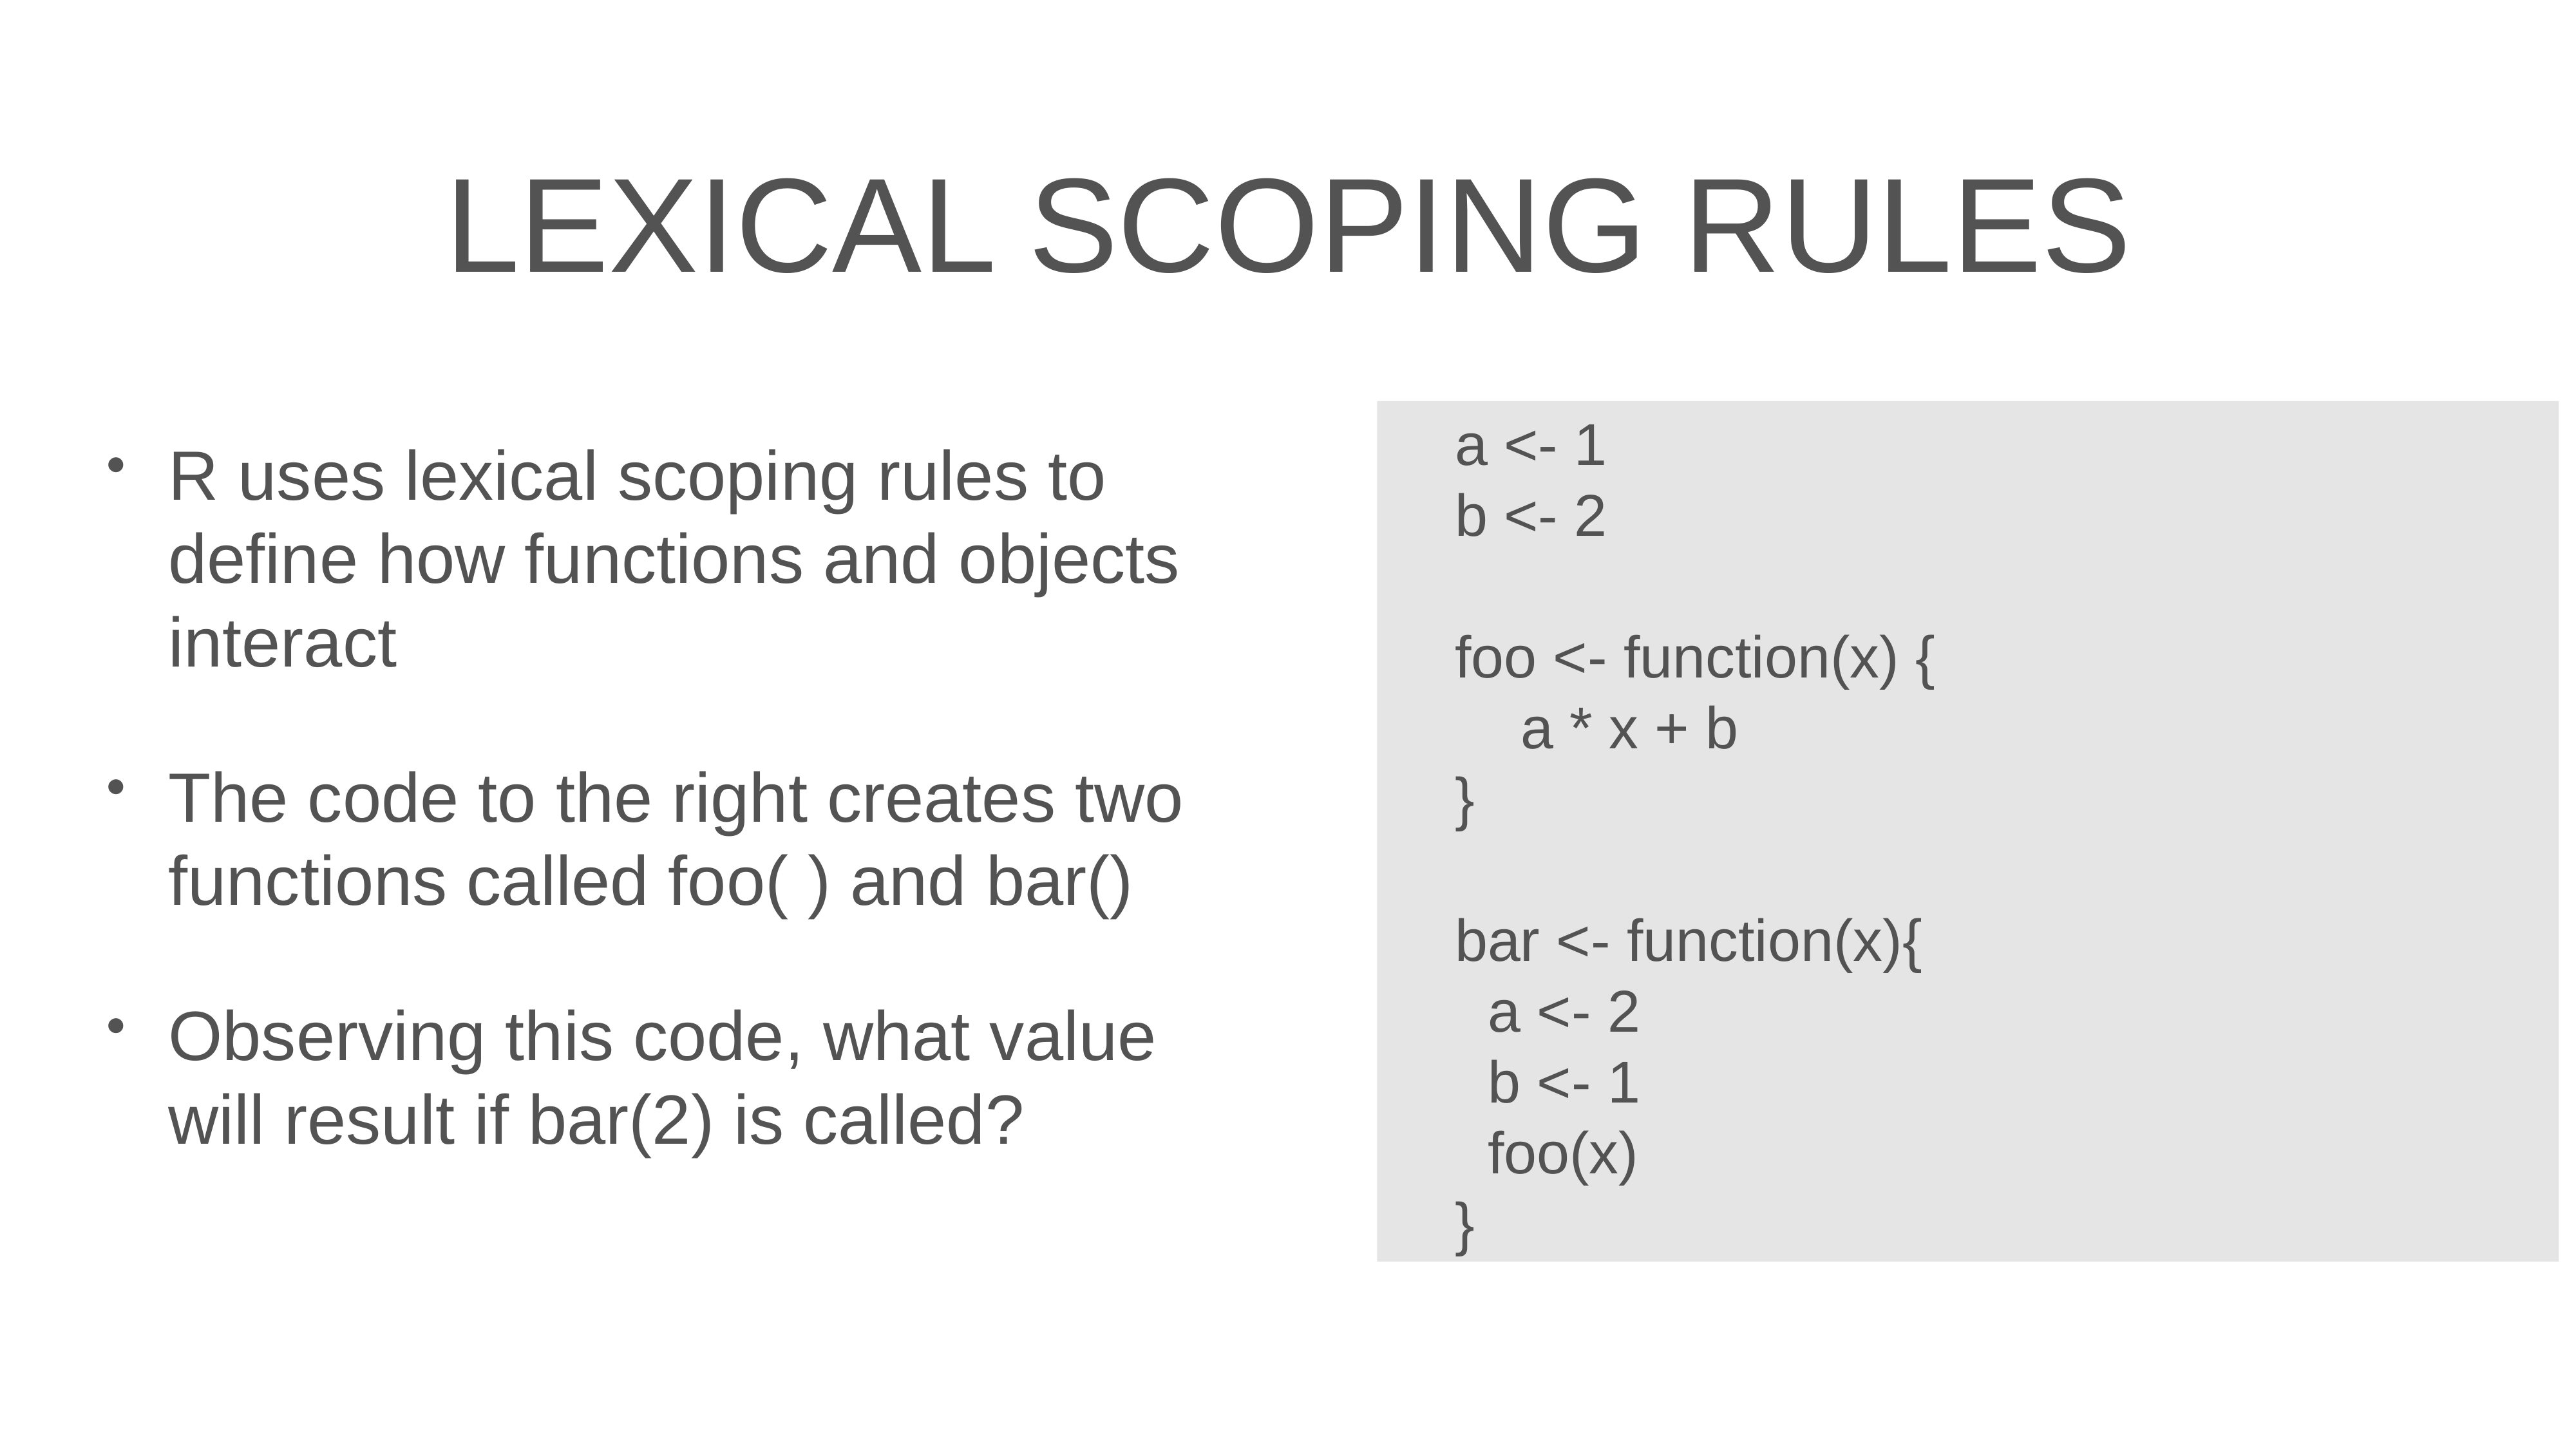

# lexical scoping rules
a <- 1
b <- 2

foo <- function(x) {
    a * x + b
}

bar <- function(x){
  a <- 2
  b <- 1
  foo(x)
}
R uses lexical scoping rules to define how functions and objects interact
The code to the right creates two functions called foo( ) and bar()
Observing this code, what value will result if bar(2) is called?